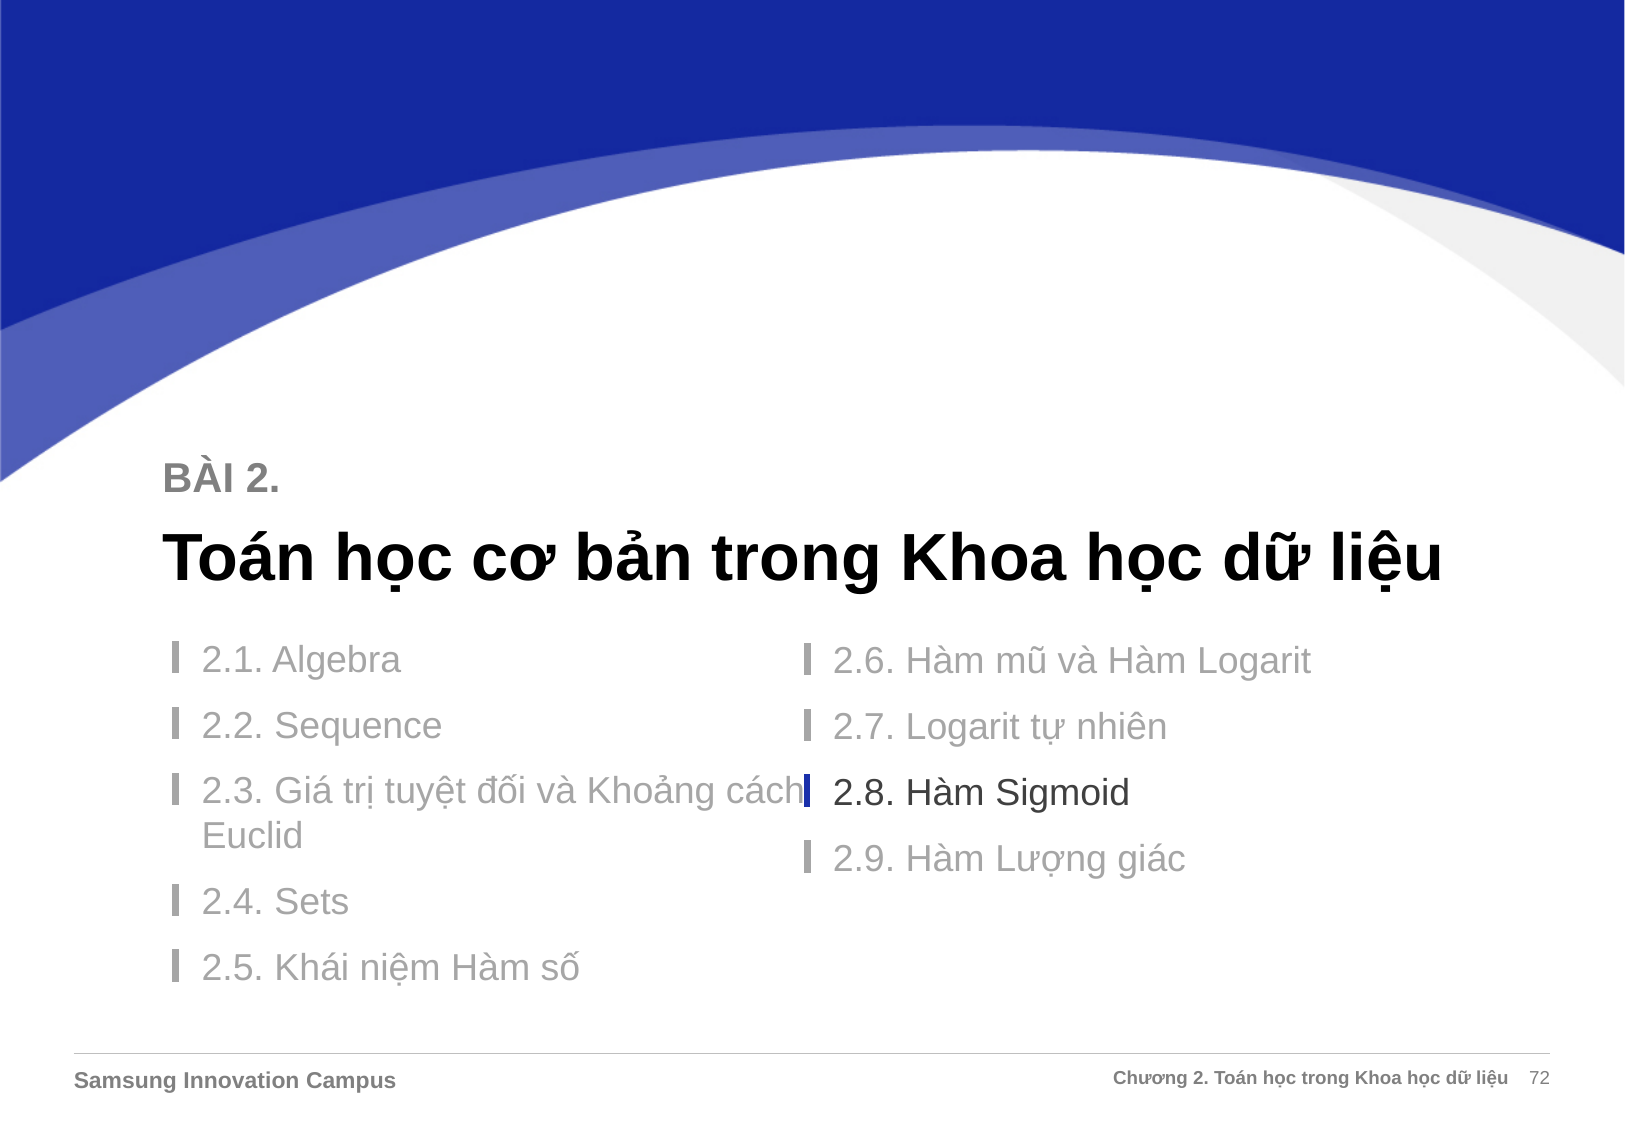

BÀI 2.
Toán học cơ bản trong Khoa học dữ liệu
2.1. Algebra
2.2. Sequence
2.3. Giá trị tuyệt đối và Khoảng cách Euclid
2.4. Sets
2.5. Khái niệm Hàm số
2.6. Hàm mũ và Hàm Logarit
2.7. Logarit tự nhiên
2.8. Hàm Sigmoid
2.9. Hàm Lượng giác